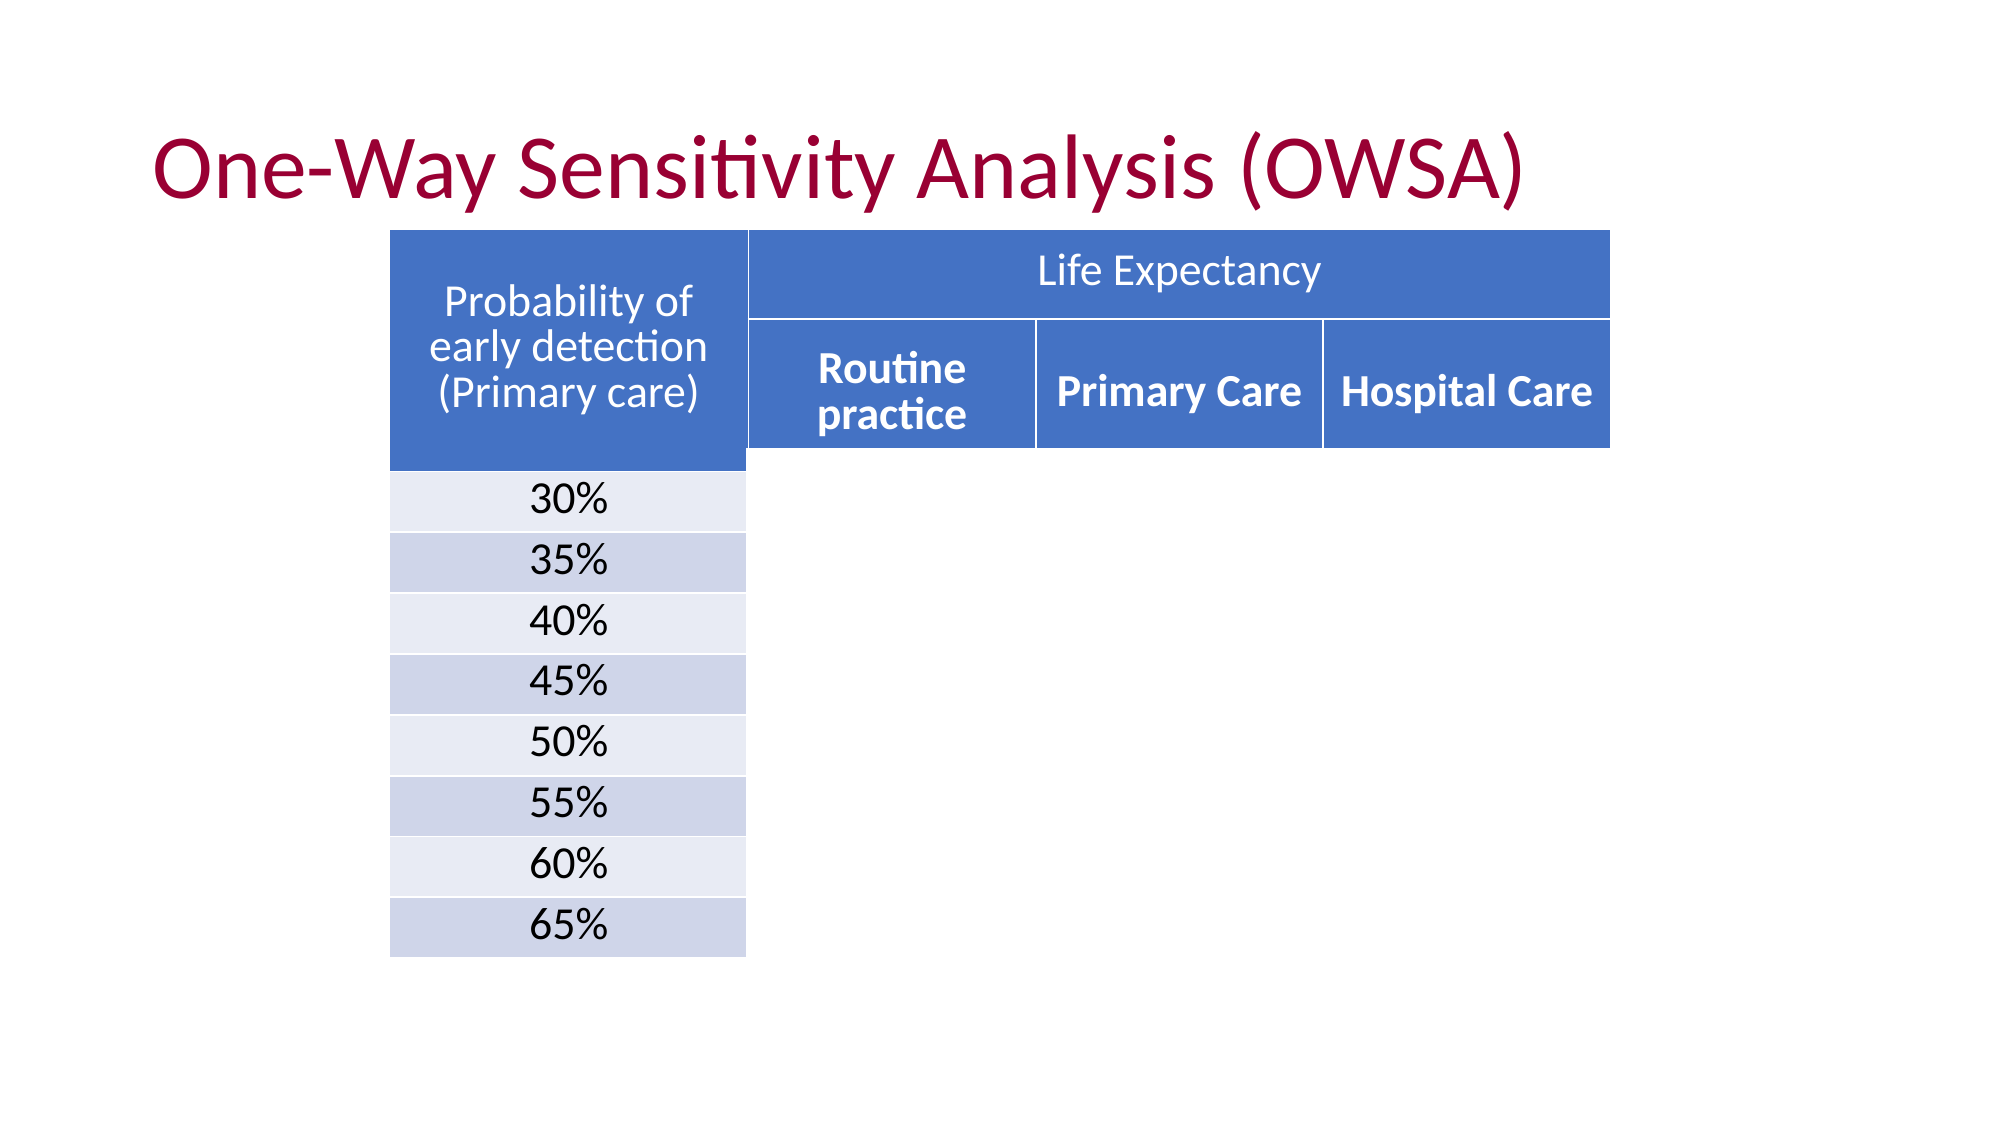

# One-Way Sensitivity Analysis (OWSA)
| Probability of early detection (Primary care) | Life Expectancy |  |  |
| --- | --- | --- | --- |
|  | Routine practice | Primary Care | Hospital Care |
| 30% | 0.33 | 1.05 | 0.37 |
| 35% | 0.67 | 1.10 | 0.53 |
| 40% | 1.00 | 1.15 | 0.70 |
| 45% | 1.33 | 1.20 | 0.87 |
| 50% | 1.67 | 1.25 | 1.03 |
| 55% | 2.00 | 1.30 | 1.20 |
| 60% | 2.33 | 1.35 | 1.37 |
| 65% | 2.67 | 1.40 | 1.53 |